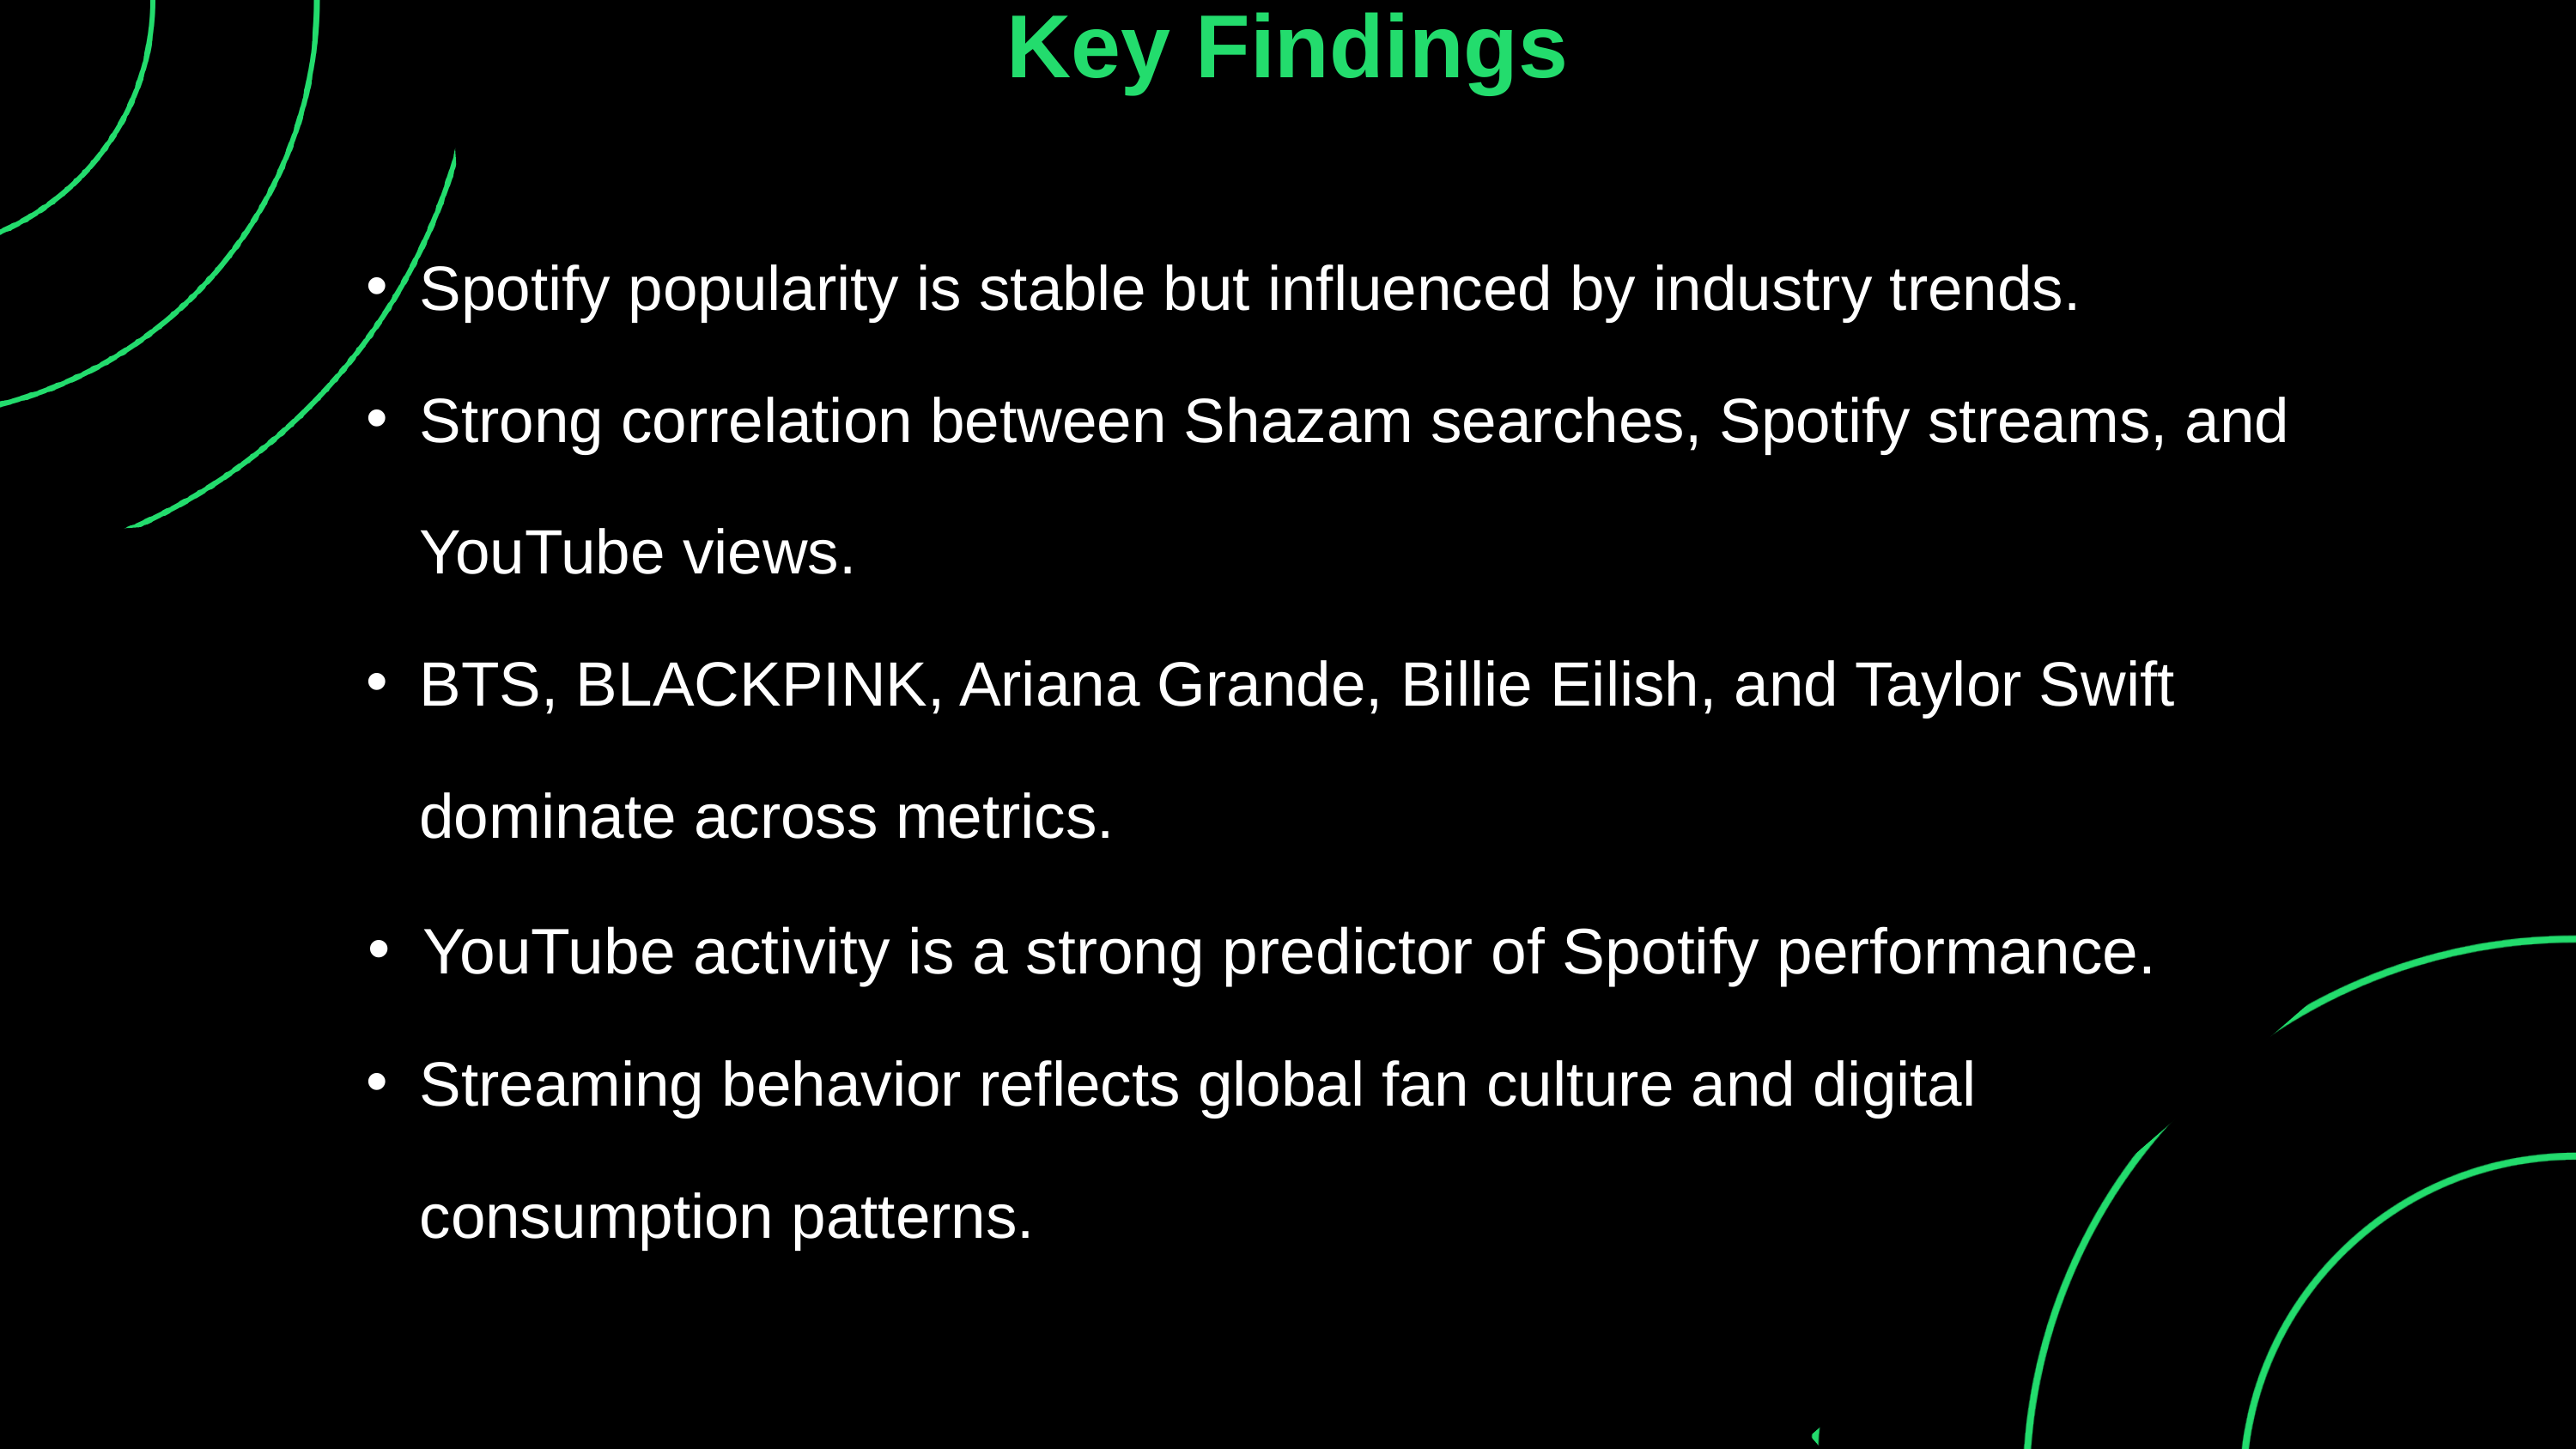

Key Findings

Spotify popularity is stable but influenced by industry trends.
Strong correlation between Shazam searches, Spotify streams, and YouTube views.
BTS, BLACKPINK, Ariana Grande, Billie Eilish, and Taylor Swift dominate across metrics.
YouTube activity is a strong predictor of Spotify performance.
Streaming behavior reflects global fan culture and digital consumption patterns.